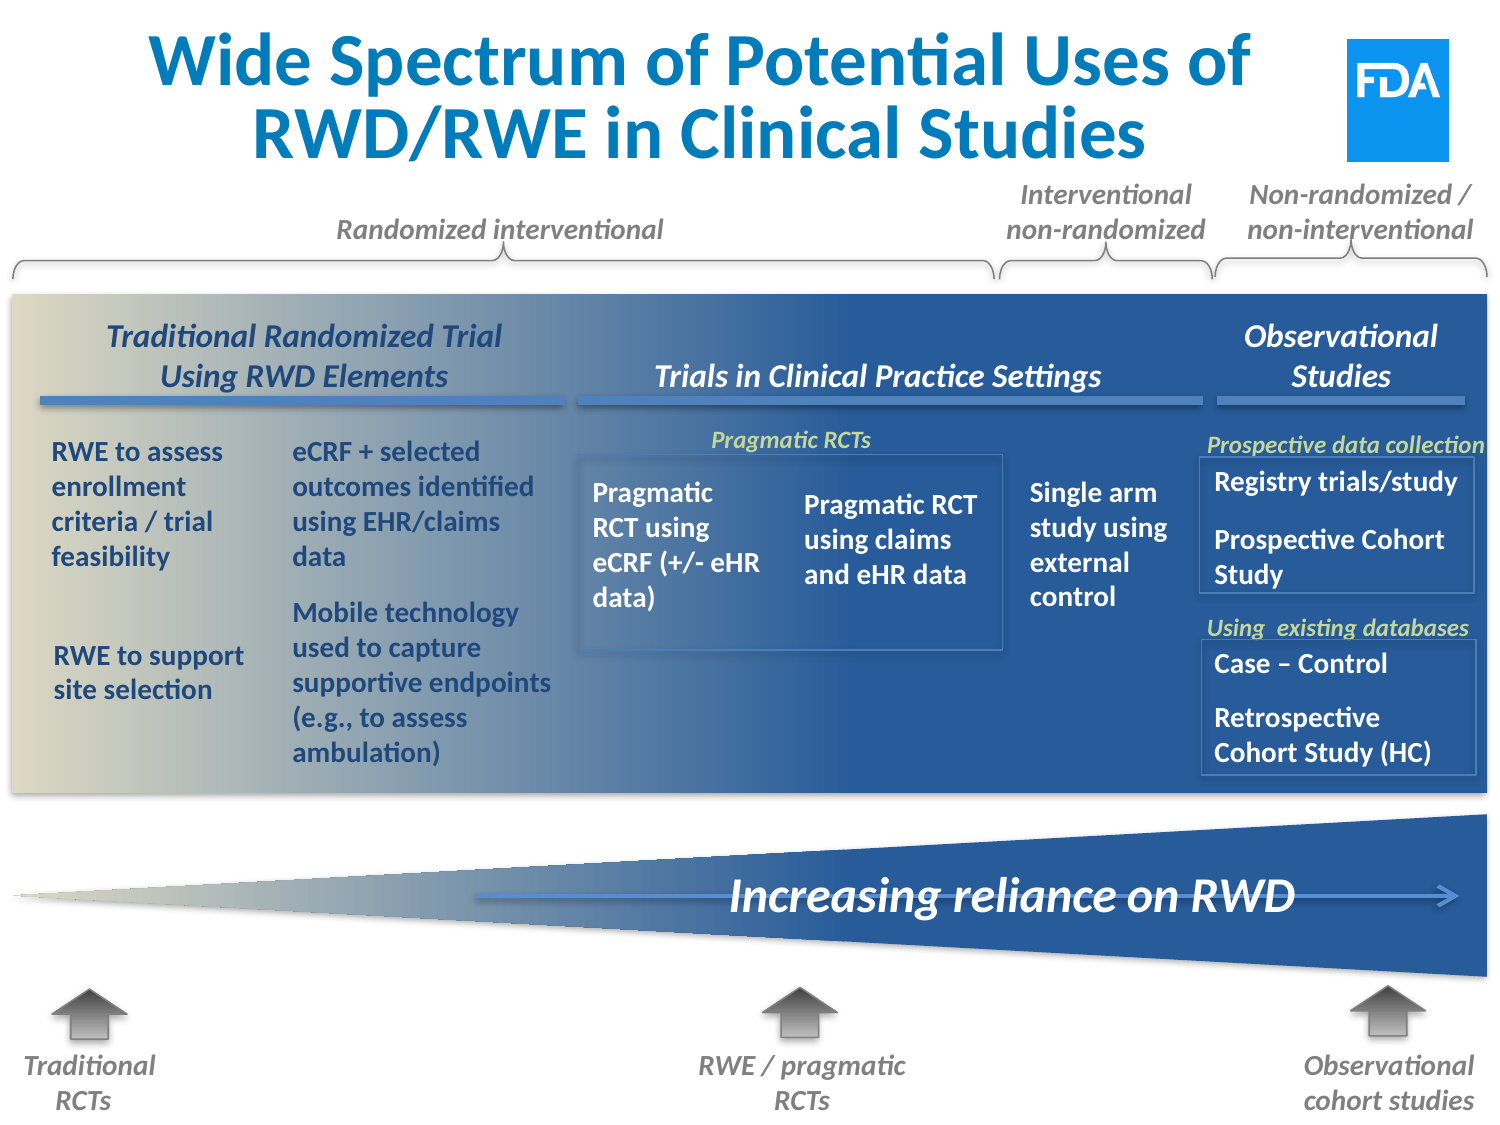

Wide Spectrum of Potential Uses of RWD/RWE in Clinical Studies

Interventional non-randomized
Non-randomized / non-interventional
Randomized interventional

Traditional Randomized Trial Using RWD Elements
Observational Studies
Trials in Clinical Practice Settings
Pragmatic RCTs
Prospective data collection
RWE to assess enrollment criteria / trial feasibility
eCRF + selected outcomes identified using EHR/claims data

Registry trials/study

Single arm study using external control
Pragmatic RCT using eCRF (+/- eHR data)
Pragmatic RCT using claims and eHR data
Prospective Cohort
Study
Mobile technology
used to capture supportive endpoints (e.g., to assess ambulation)
Using  existing databases
RWE to support site selection
Case – Control

Retrospective Cohort Study (HC)
Increasing reliance on RWD

Traditional RCTs
Observational cohort studies
RWE / pragmatic RCTs